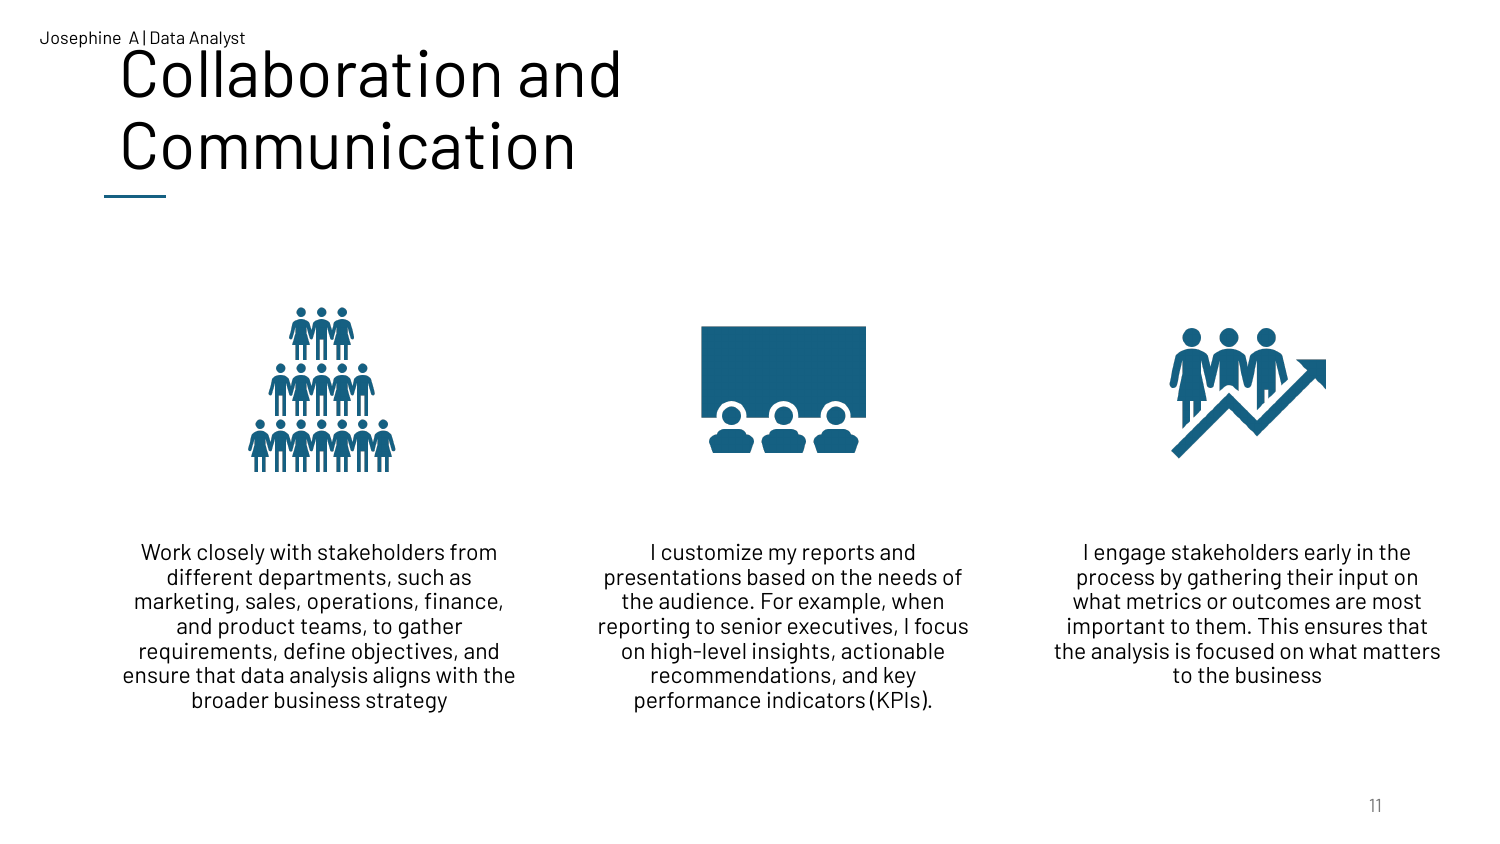

Josephine  A | Data Analyst
# Collaboration and Communication​
Work closely with stakeholders from different departments, such as marketing, sales, operations, finance, and product teams, to gather requirements, define objectives, and ensure that data analysis aligns with the broader business strategy
I customize my reports and presentations based on the needs of the audience. For example, when reporting to senior executives, I focus on high-level insights, actionable recommendations, and key performance indicators (KPIs).
I engage stakeholders early in the process by gathering their input on what metrics or outcomes are most important to them. This ensures that the analysis is focused on what matters to the business
11